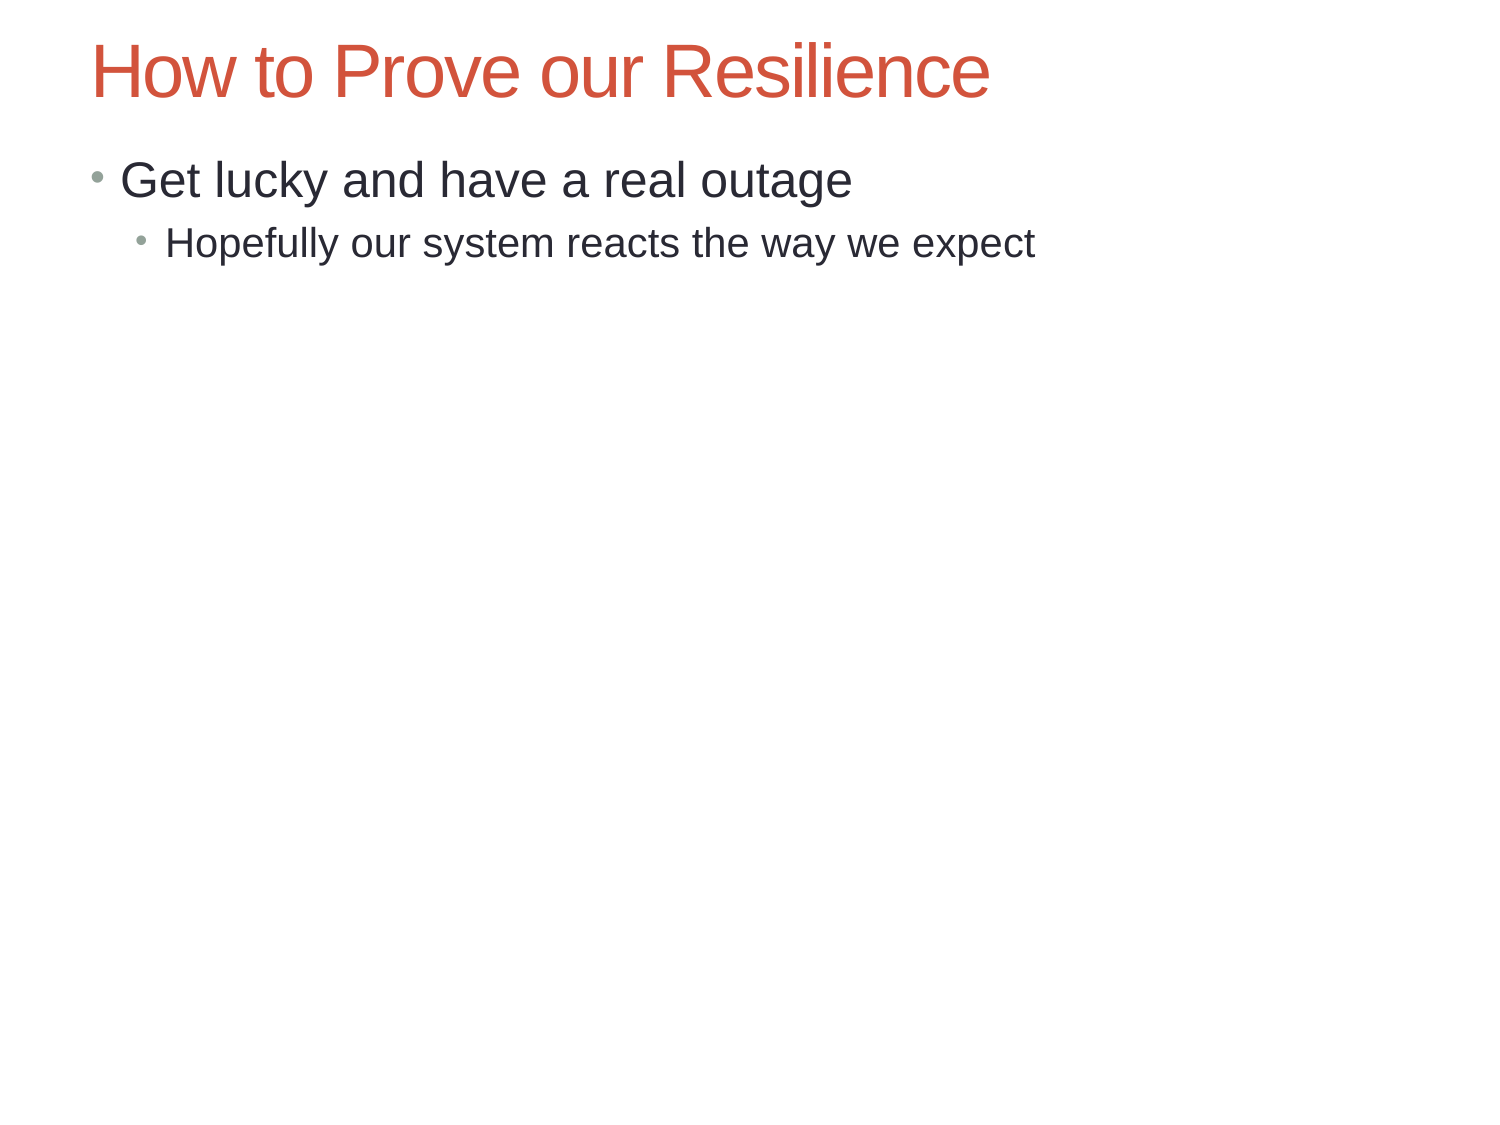

# How to Prove our Resilience
Get lucky and have a real outage
Hopefully our system reacts the way we expect